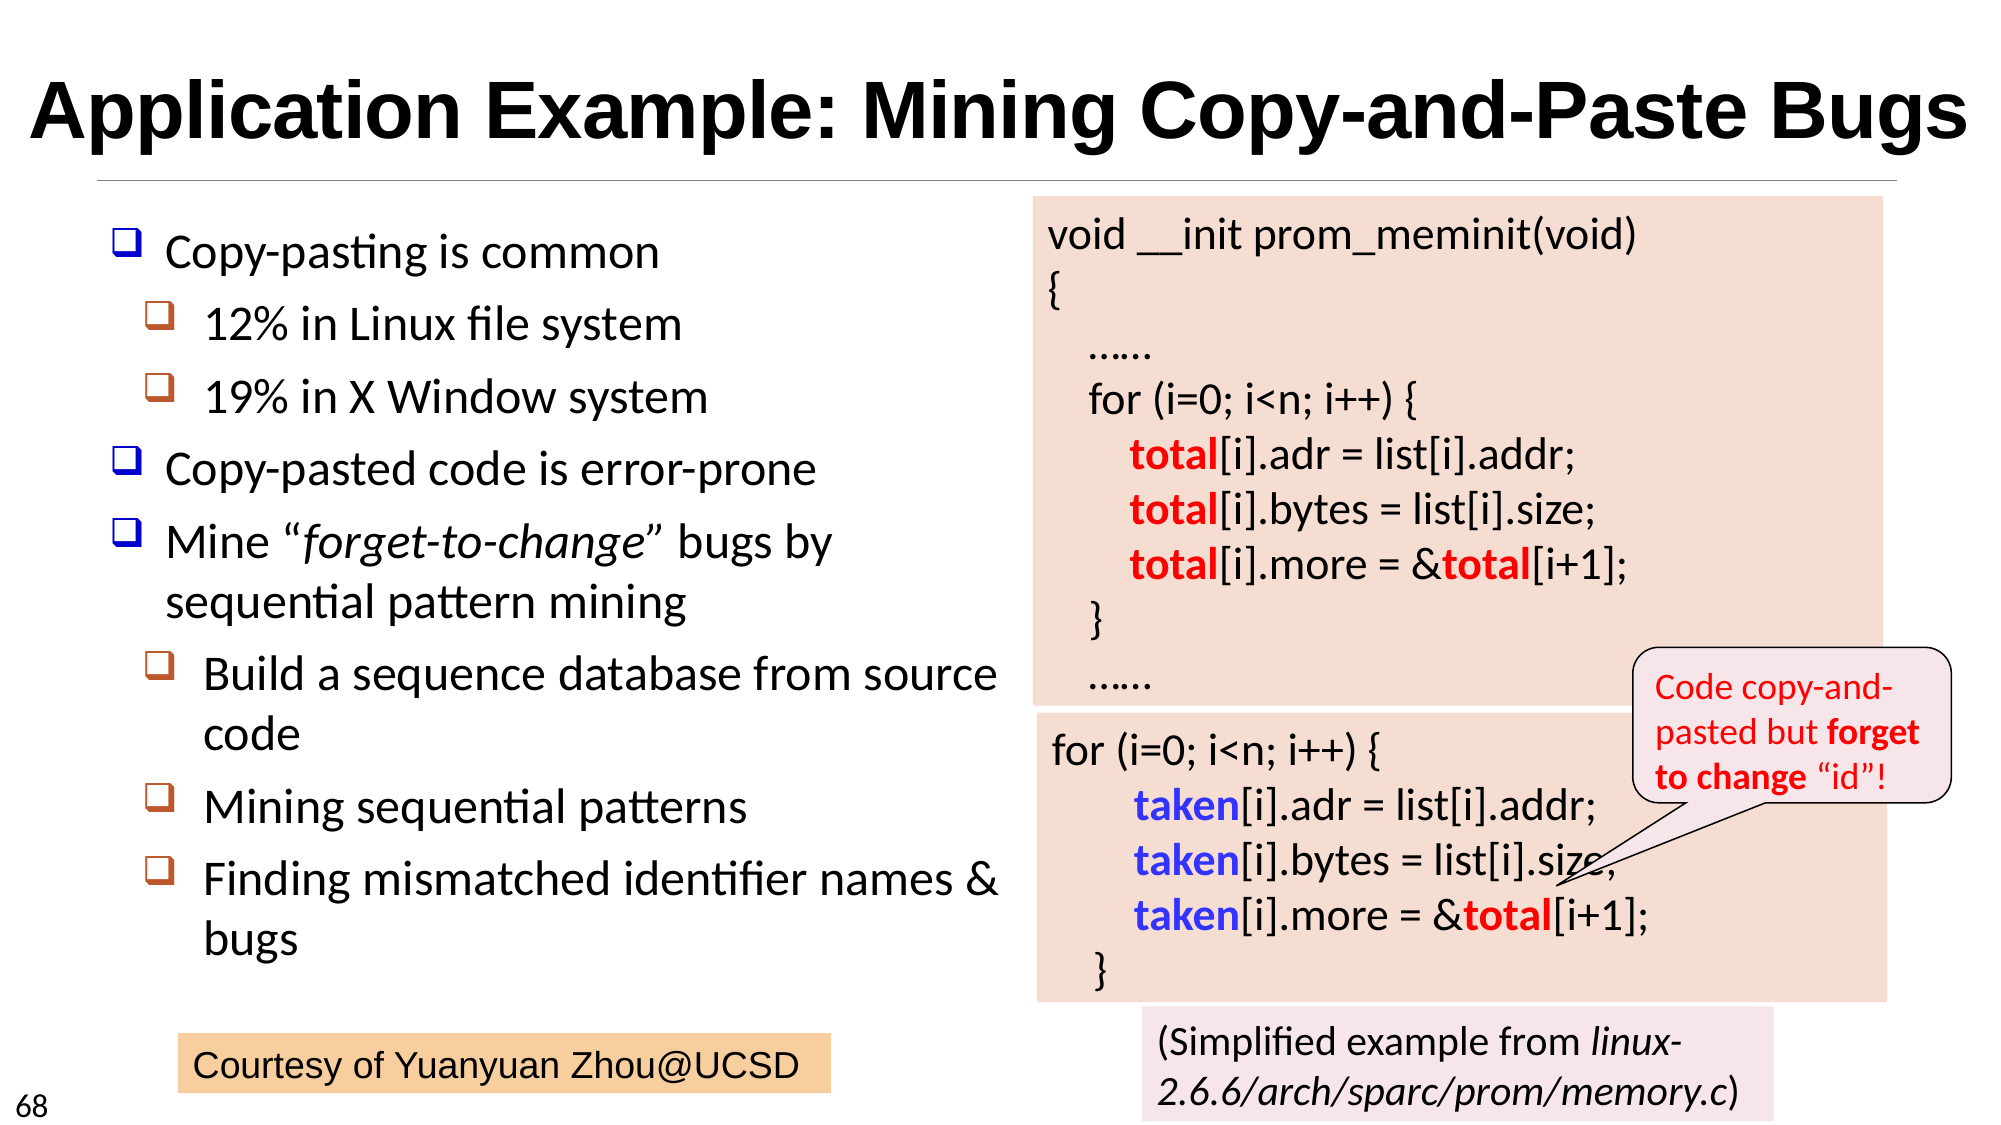

# Application Example: Mining Copy-and-Paste Bugs
void __init prom_meminit(void)
{
    ……
    for (i=0; i<n; i++) {
        total[i].adr = list[i].addr;
        total[i].bytes = list[i].size;
        total[i].more = &total[i+1];
    }
    ……
Copy-pasting is common
12% in Linux file system
19% in X Window system
Copy-pasted code is error-prone
Mine “forget-to-change” bugs by sequential pattern mining
Build a sequence database from source code
Mining sequential patterns
Finding mismatched identifier names & bugs
Code copy-and- pasted but forget to change “id”!
for (i=0; i<n; i++) {
        taken[i].adr = list[i].addr;
        taken[i].bytes = list[i].size;
        taken[i].more = &total[i+1];
    }
(Simplified example from linux-2.6.6/arch/sparc/prom/memory.c)
Courtesy of Yuanyuan Zhou@UCSD